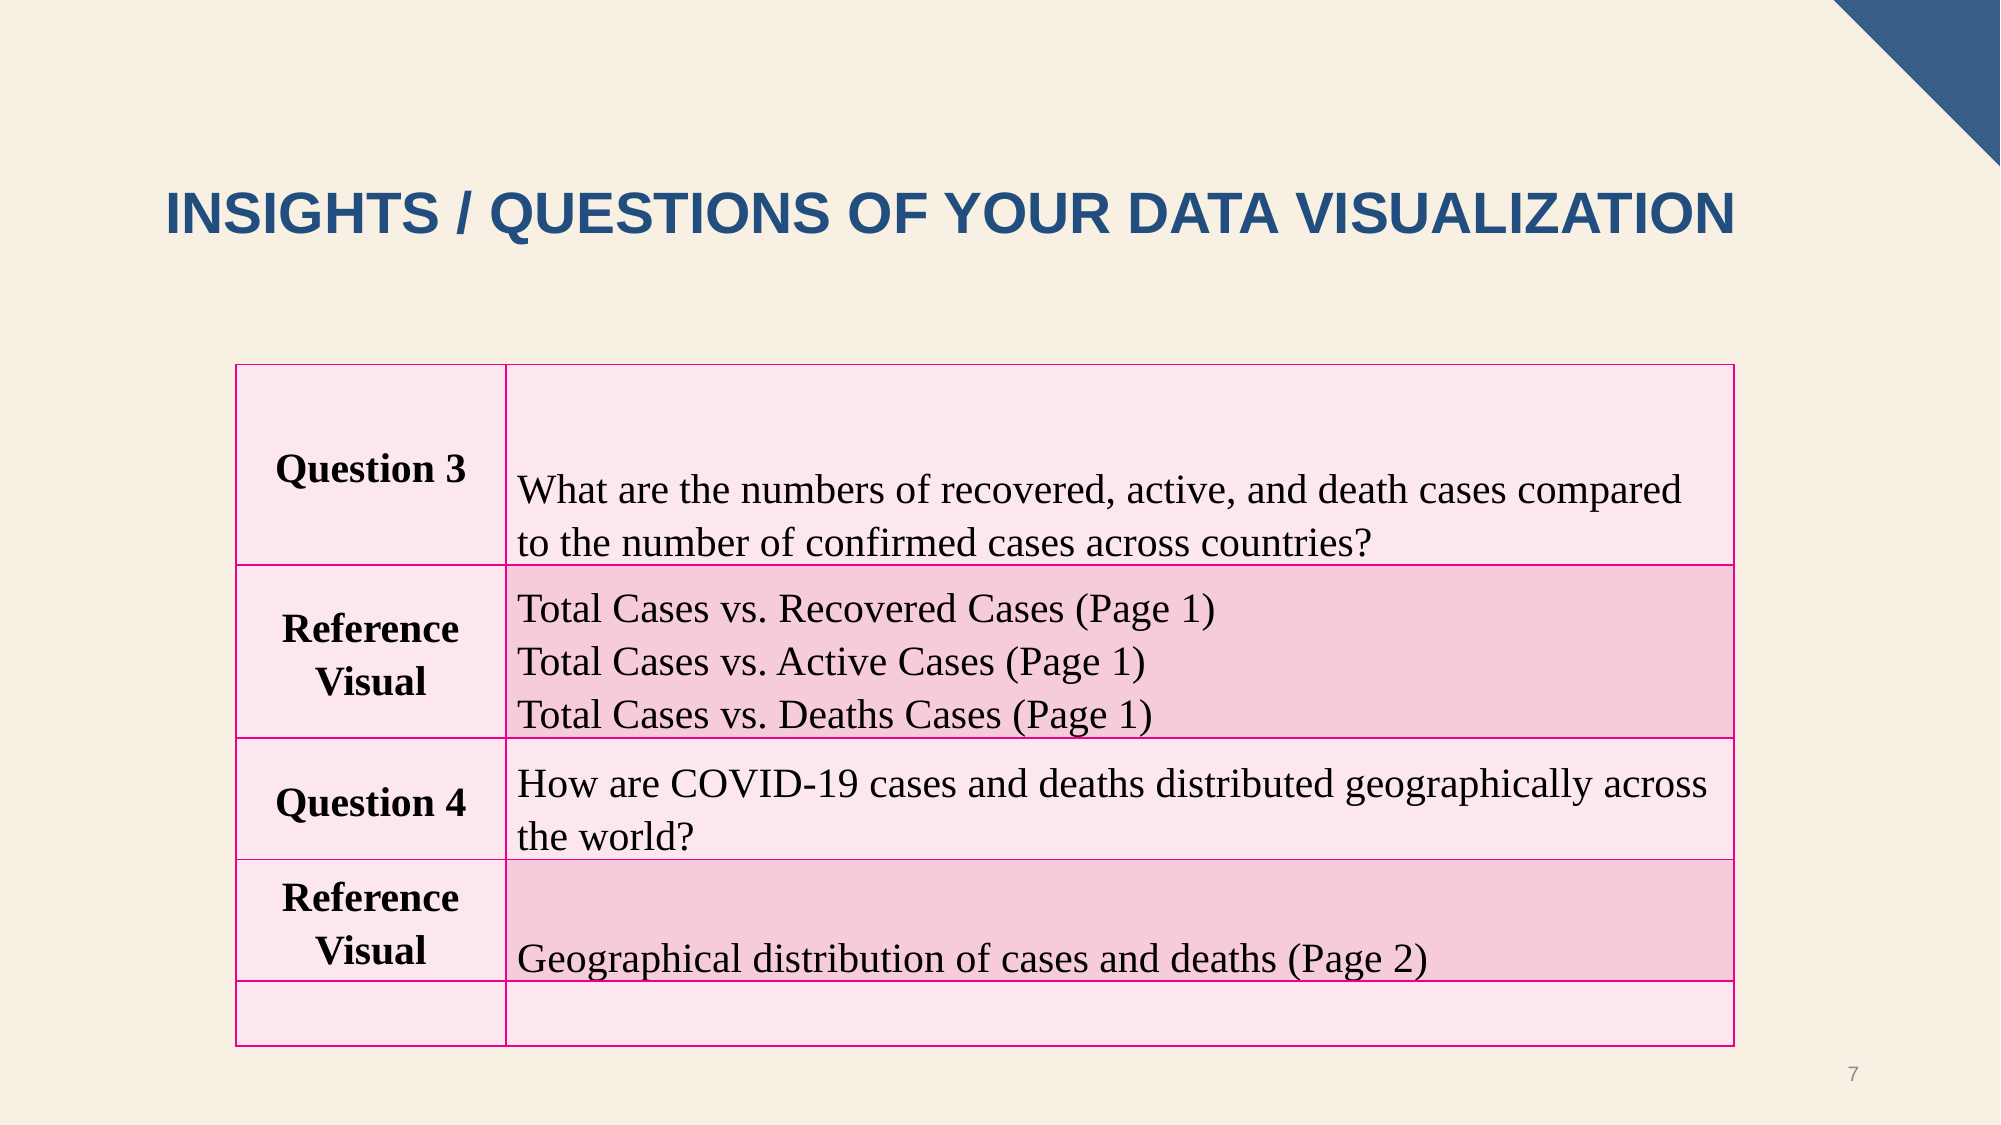

# Insights / Questions of Your Data Visualization
| Question 3 | What are the numbers of recovered, active, and death cases compared to the number of confirmed cases across countries? |
| --- | --- |
| Reference Visual | Total Cases vs. Recovered Cases (Page 1) Total Cases vs. Active Cases (Page 1) Total Cases vs. Deaths Cases (Page 1) |
| Question 4 | How are COVID-19 cases and deaths distributed geographically across the world? |
| Reference Visual | Geographical distribution of cases and deaths (Page 2) |
|  |  |
 Insights / Questions of Your Data Visualization
7